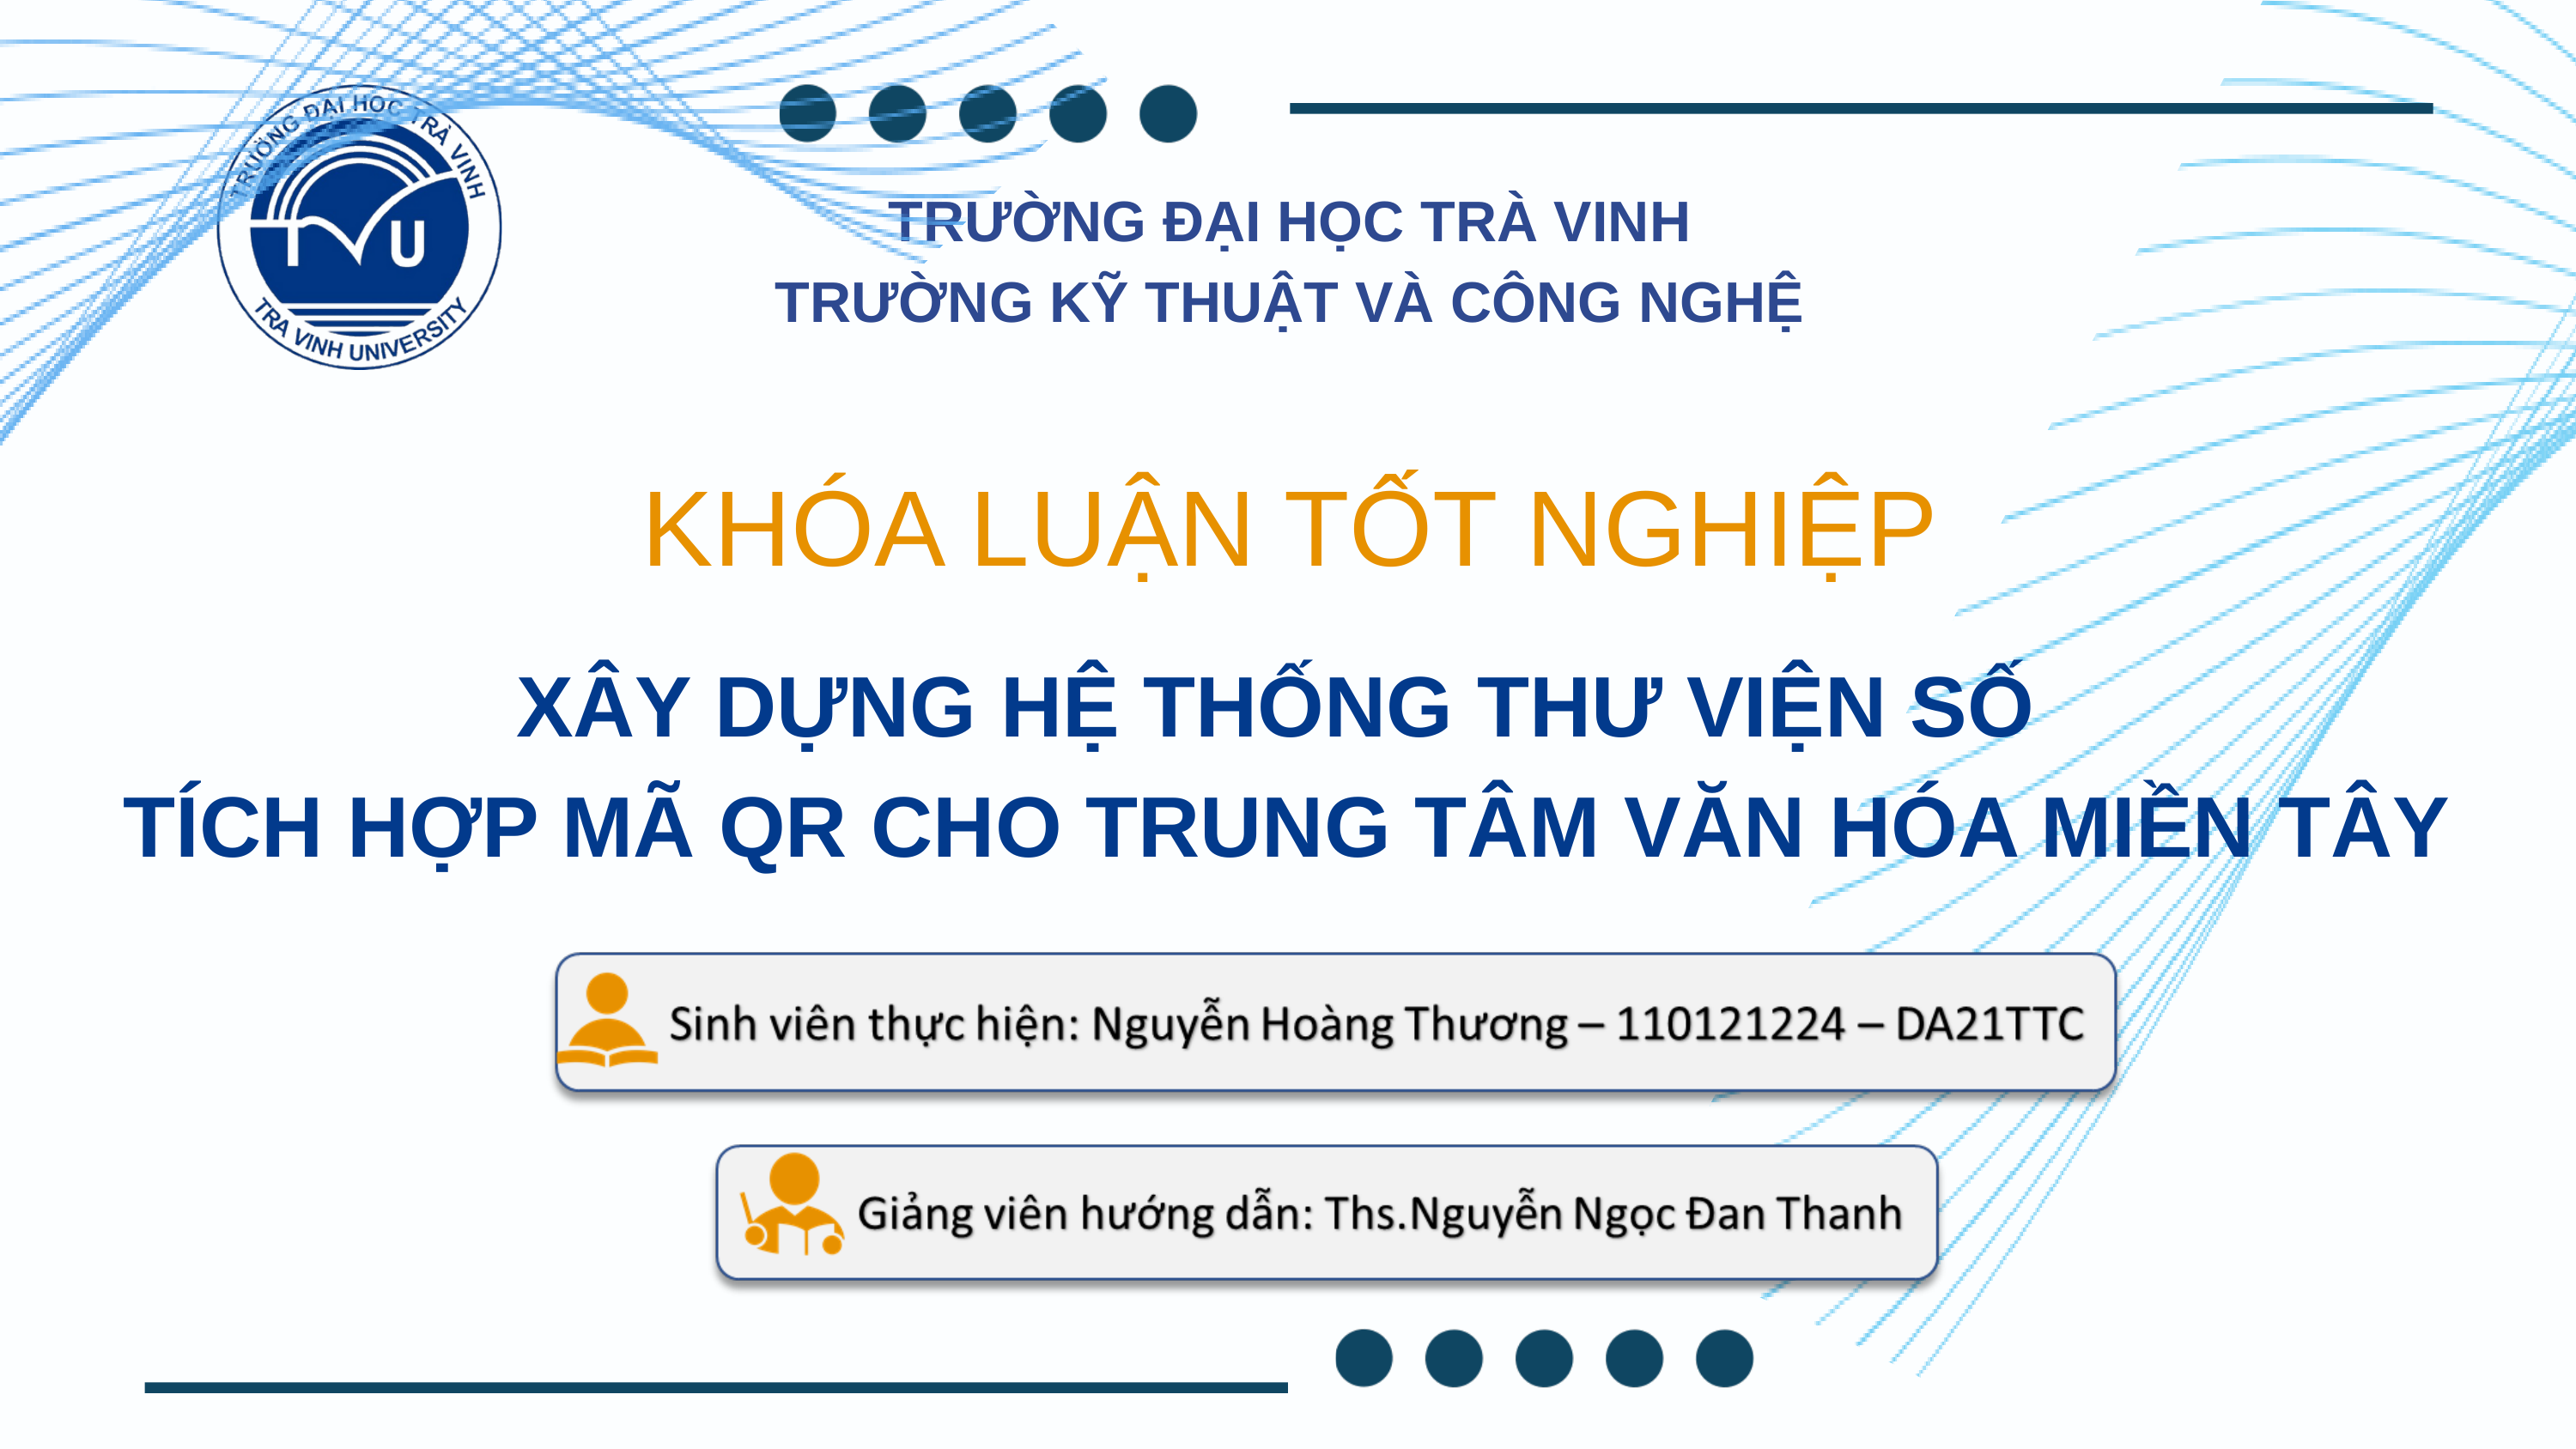

TRƯỜNG ĐẠI HỌC TRÀ VINH
TRƯỜNG KỸ THUẬT VÀ CÔNG NGHỆ

KHÓA LUẬN TỐT NGHIỆP
XÂY DỰNG HỆ THỐNG THƯ VIỆN SỐ
TÍCH HỢP MÃ QR CHO TRUNG TÂM VĂN HÓA MIỀN TÂY

Aaroon Loeb